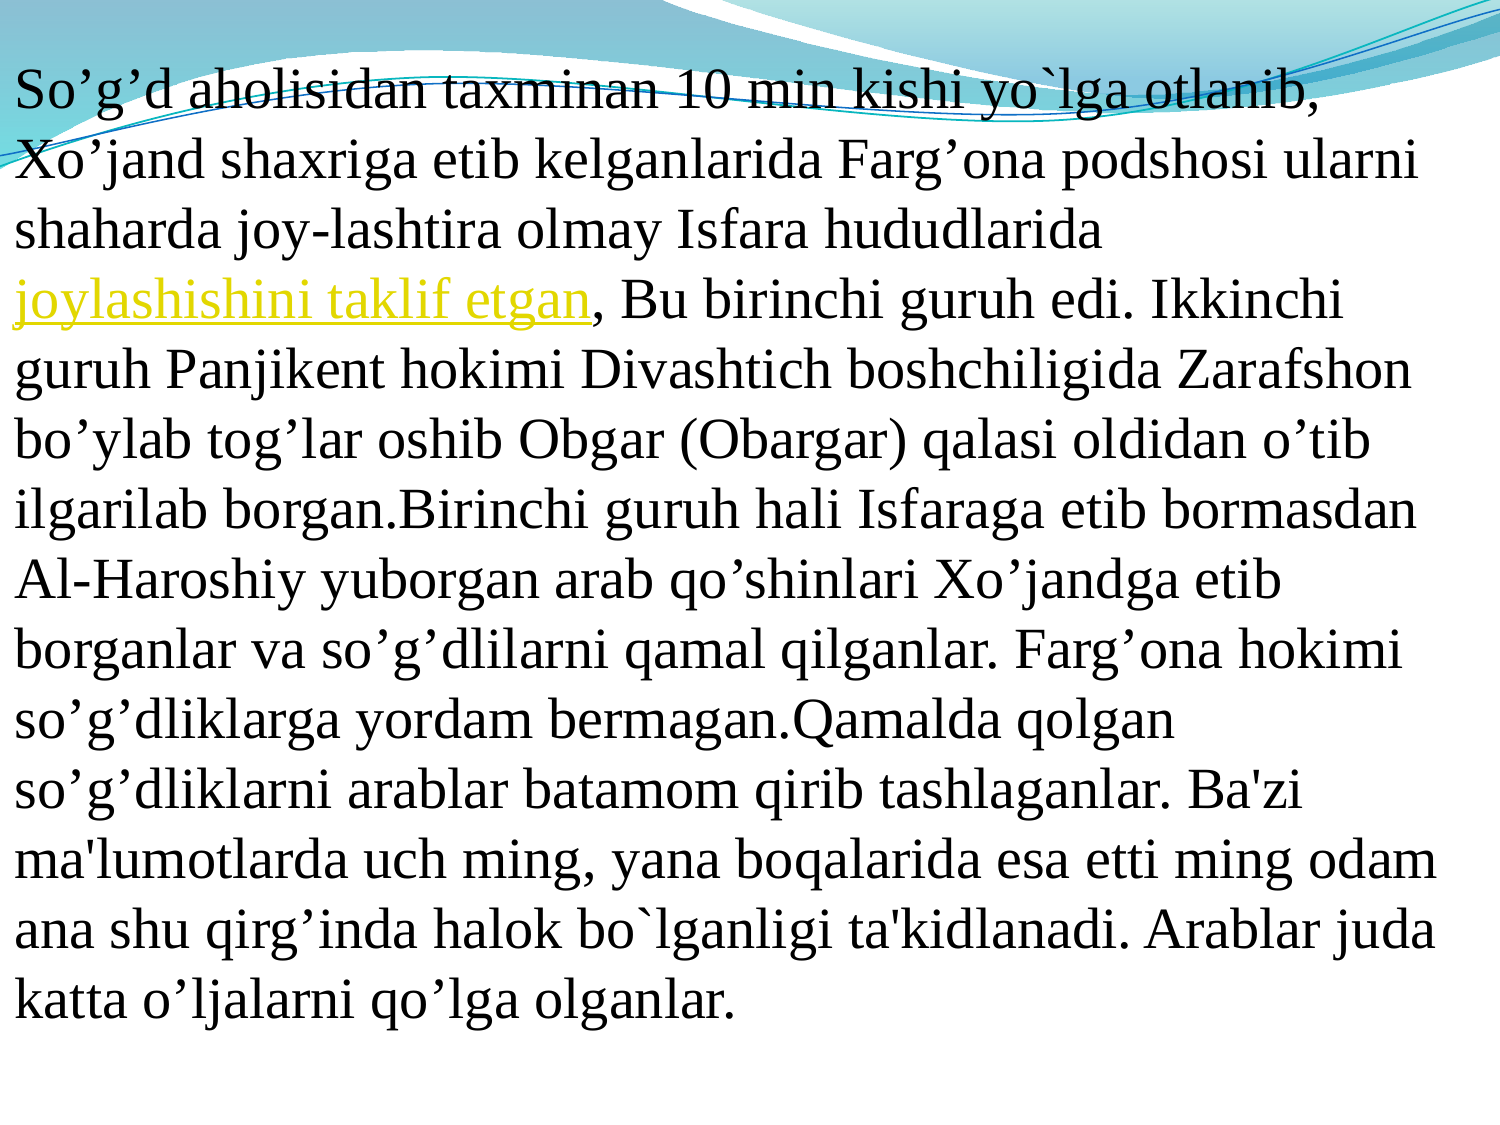

So’g’d aholisidan taxminan 10 min kishi yo`lga otlanib, Xo’jand shaxriga еtib kеlganlarida Farg’ona podshosi ularni shaharda joy-lashtira olmay Isfara hududlarida joylashishini taklif etgan, Bu birinchi guruh edi. Ikkinchi guruh Panjikеnt hokimi Divashtich boshchiligida Zarafshon bo’ylab tog’lar oshib Obgar (Obargar) qalasi oldidan o’tib ilgarilab borgan.Birinchi guruh hali Isfaraga еtib bormasdan Al-Haroshiy yuborgan arab qo’shinlari Xo’jandga еtib borganlar va so’g’dlilarni qamal qilganlar. Farg’ona hokimi so’g’dliklarga yordam bermagan.Qamalda qolgan so’g’dliklarni arablar batamom qirib tashlaganlar. Ba'zi ma'lumotlarda uch ming, yana boqalarida esa еtti ming odam ana shu qirg’inda halok bo`lganligi ta'kidlanadi. Arablar juda katta o’ljalarni qo’lga olganlar.